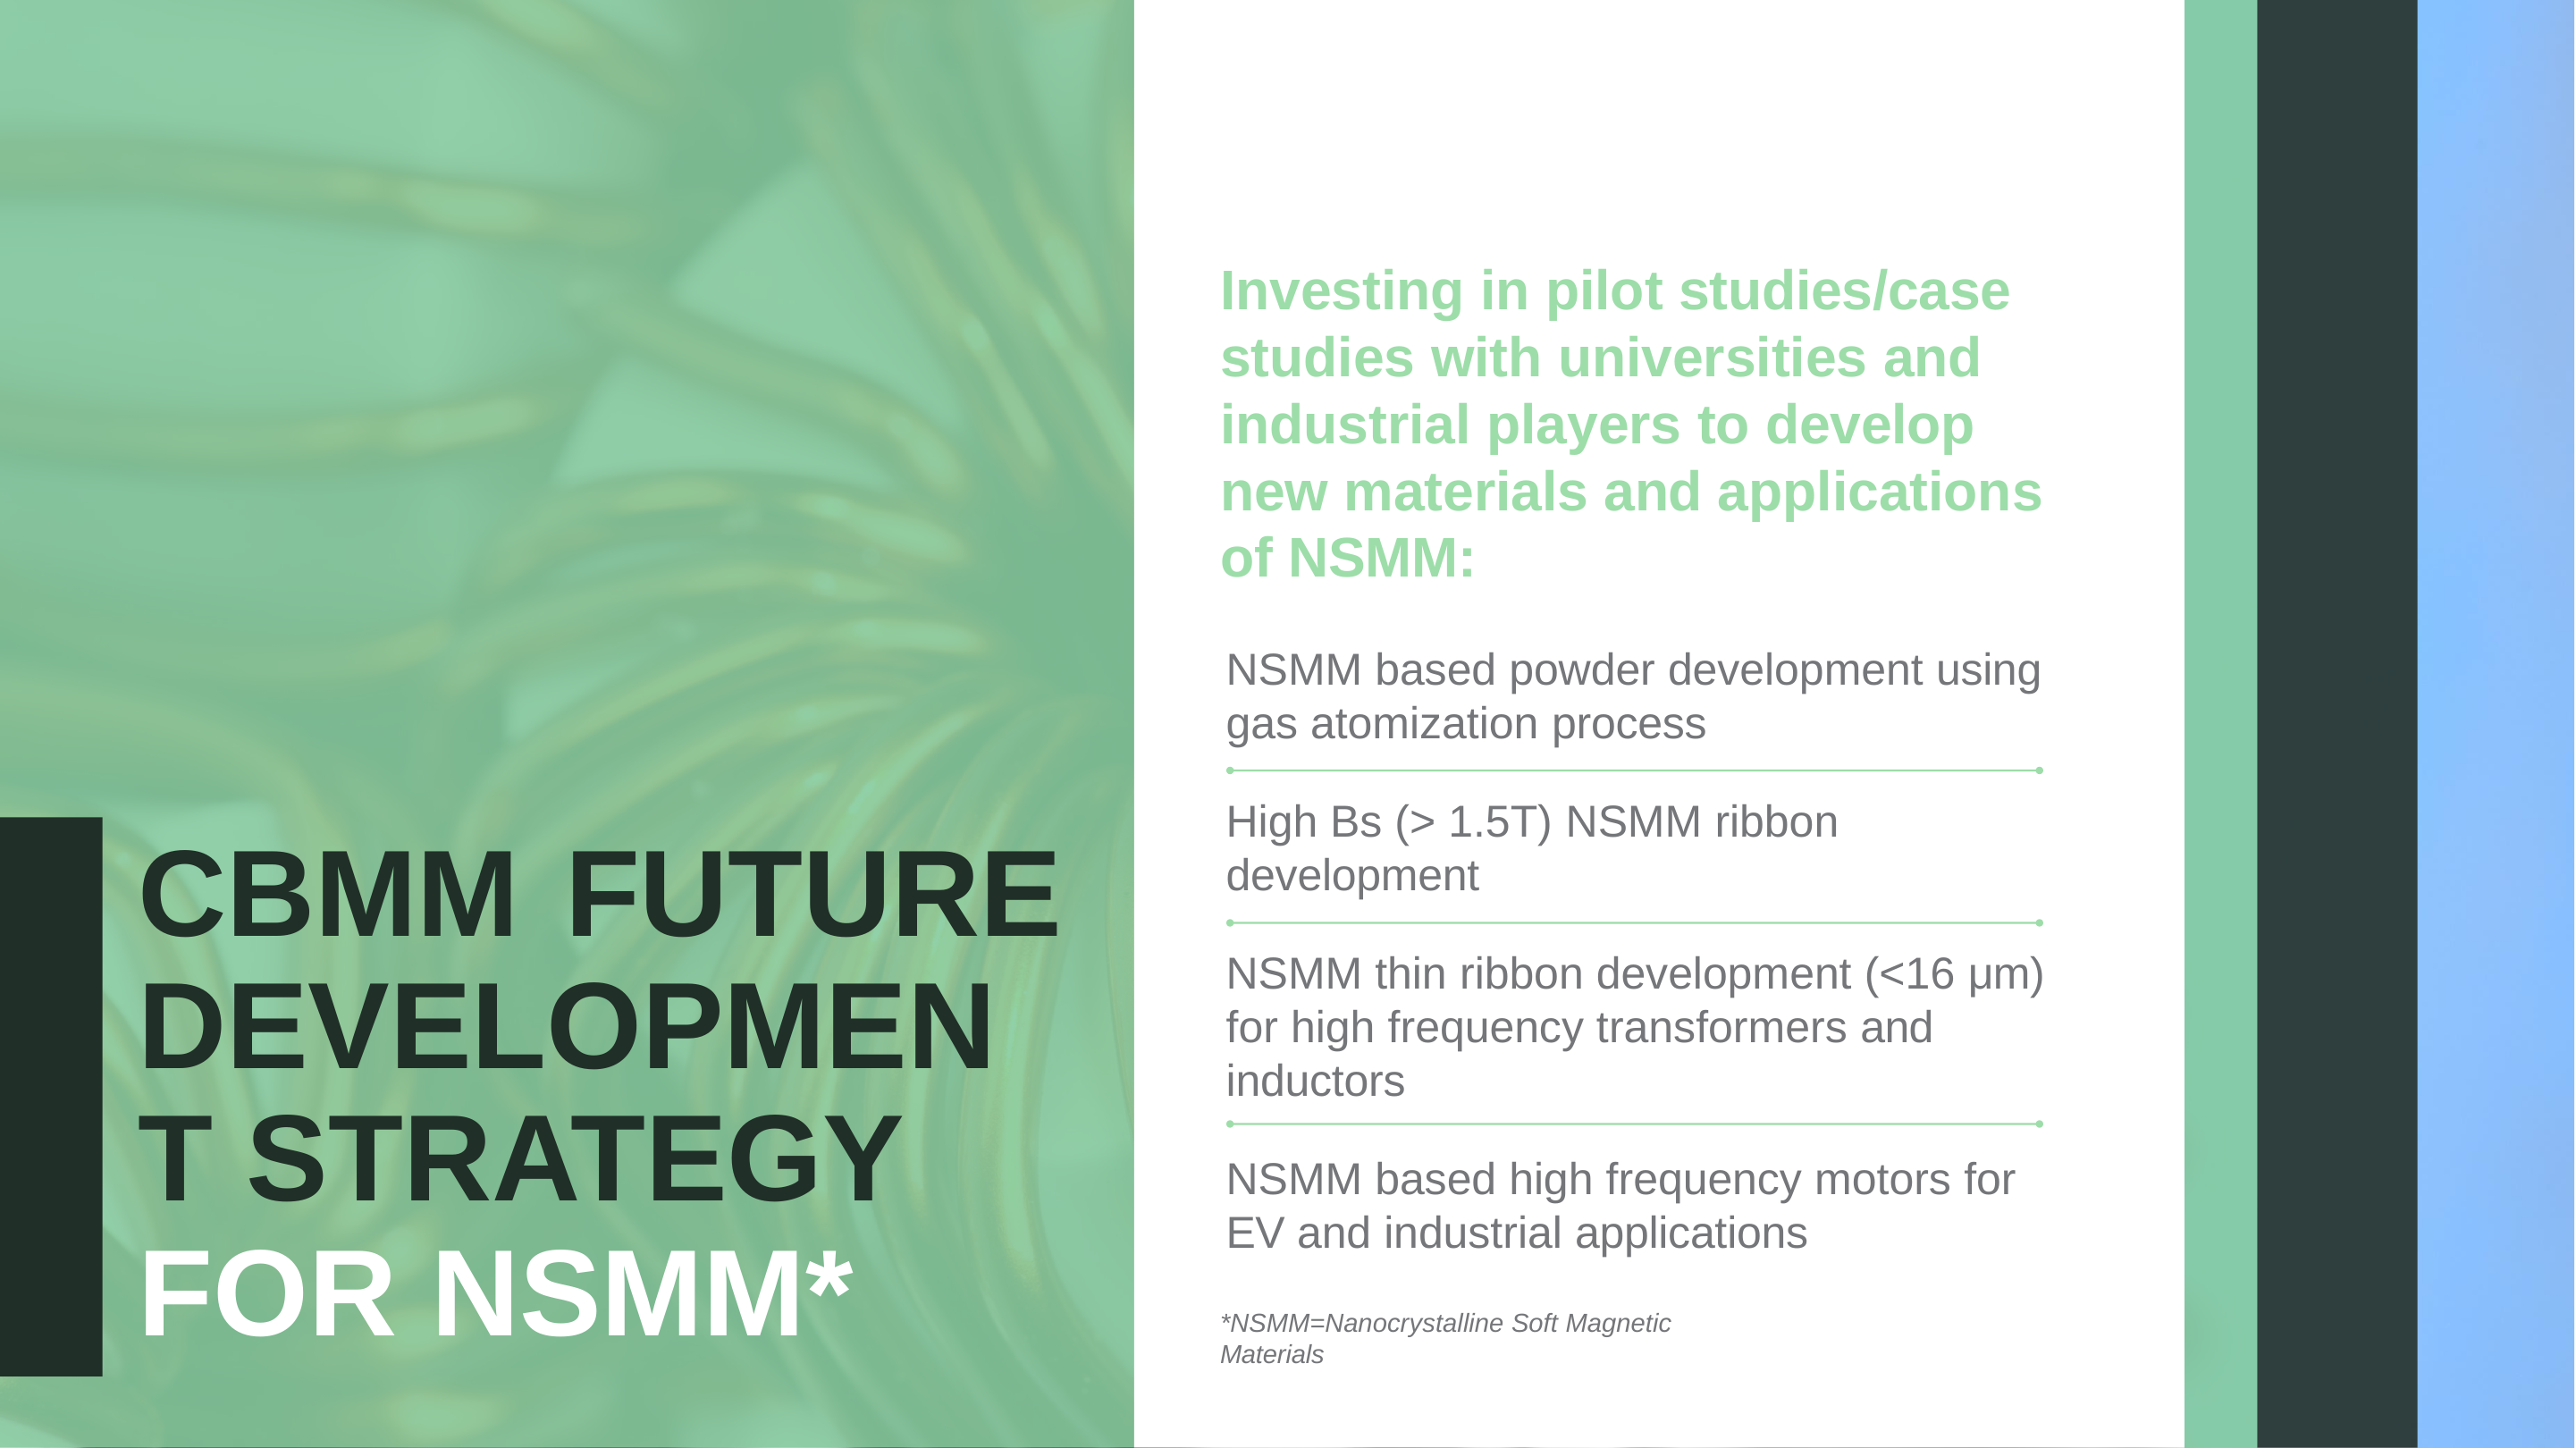

# Investing in pilot studies/case studies with universities and industrial players to develop new materials and applications of NSMM:
NSMM based powder development using gas atomization process
High Bs (> 1.5T) NSMM ribbon development
NSMM thin ribbon development (<16 μm) for high frequency transformers and inductors
NSMM based high frequency motors for EV and industrial applications

CBMM FUTURE DEVELOPMENT STRATEGY
FOR NSMM*

*NSMM=Nanocrystalline Soft Magnetic Materials